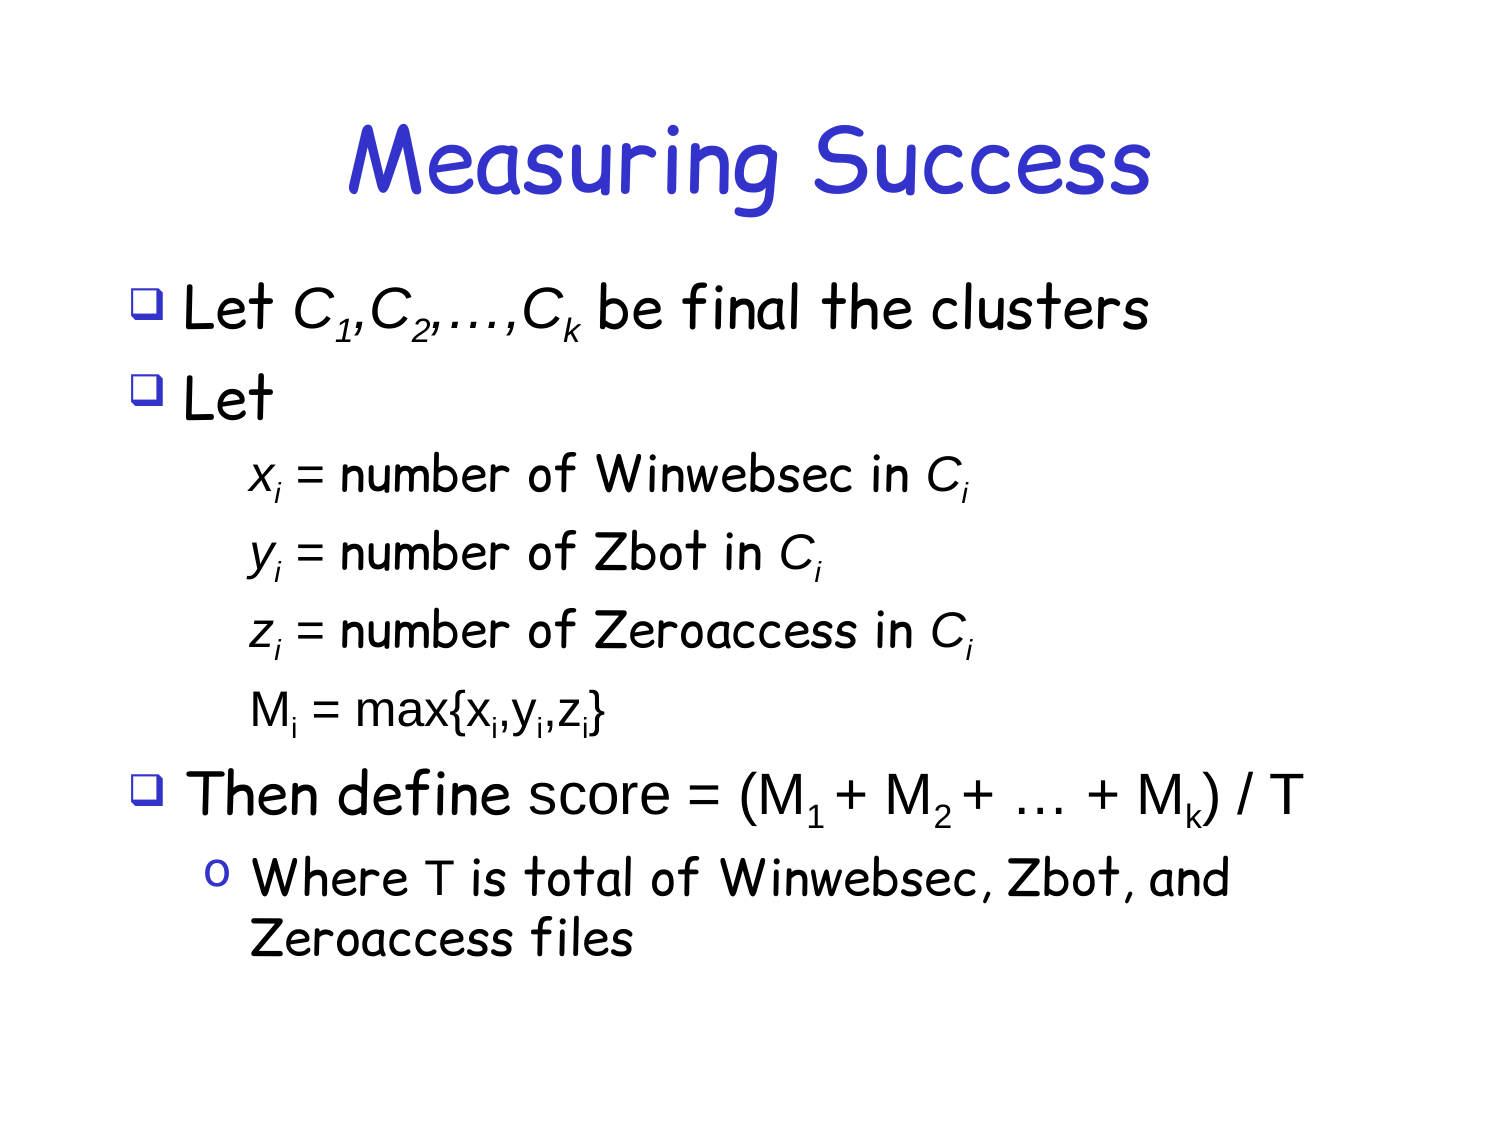

# Measuring Success
Let C1,C2,…,Ck be final the clusters
Let
	xi = number of Winwebsec in Ci
	yi = number of Zbot in Ci
	zi = number of Zeroaccess in Ci
	Mi = max{xi,yi,zi}
Then define score = (M1 + M2 + … + Mk) / T
Where T is total of Winwebsec, Zbot, and Zeroaccess files